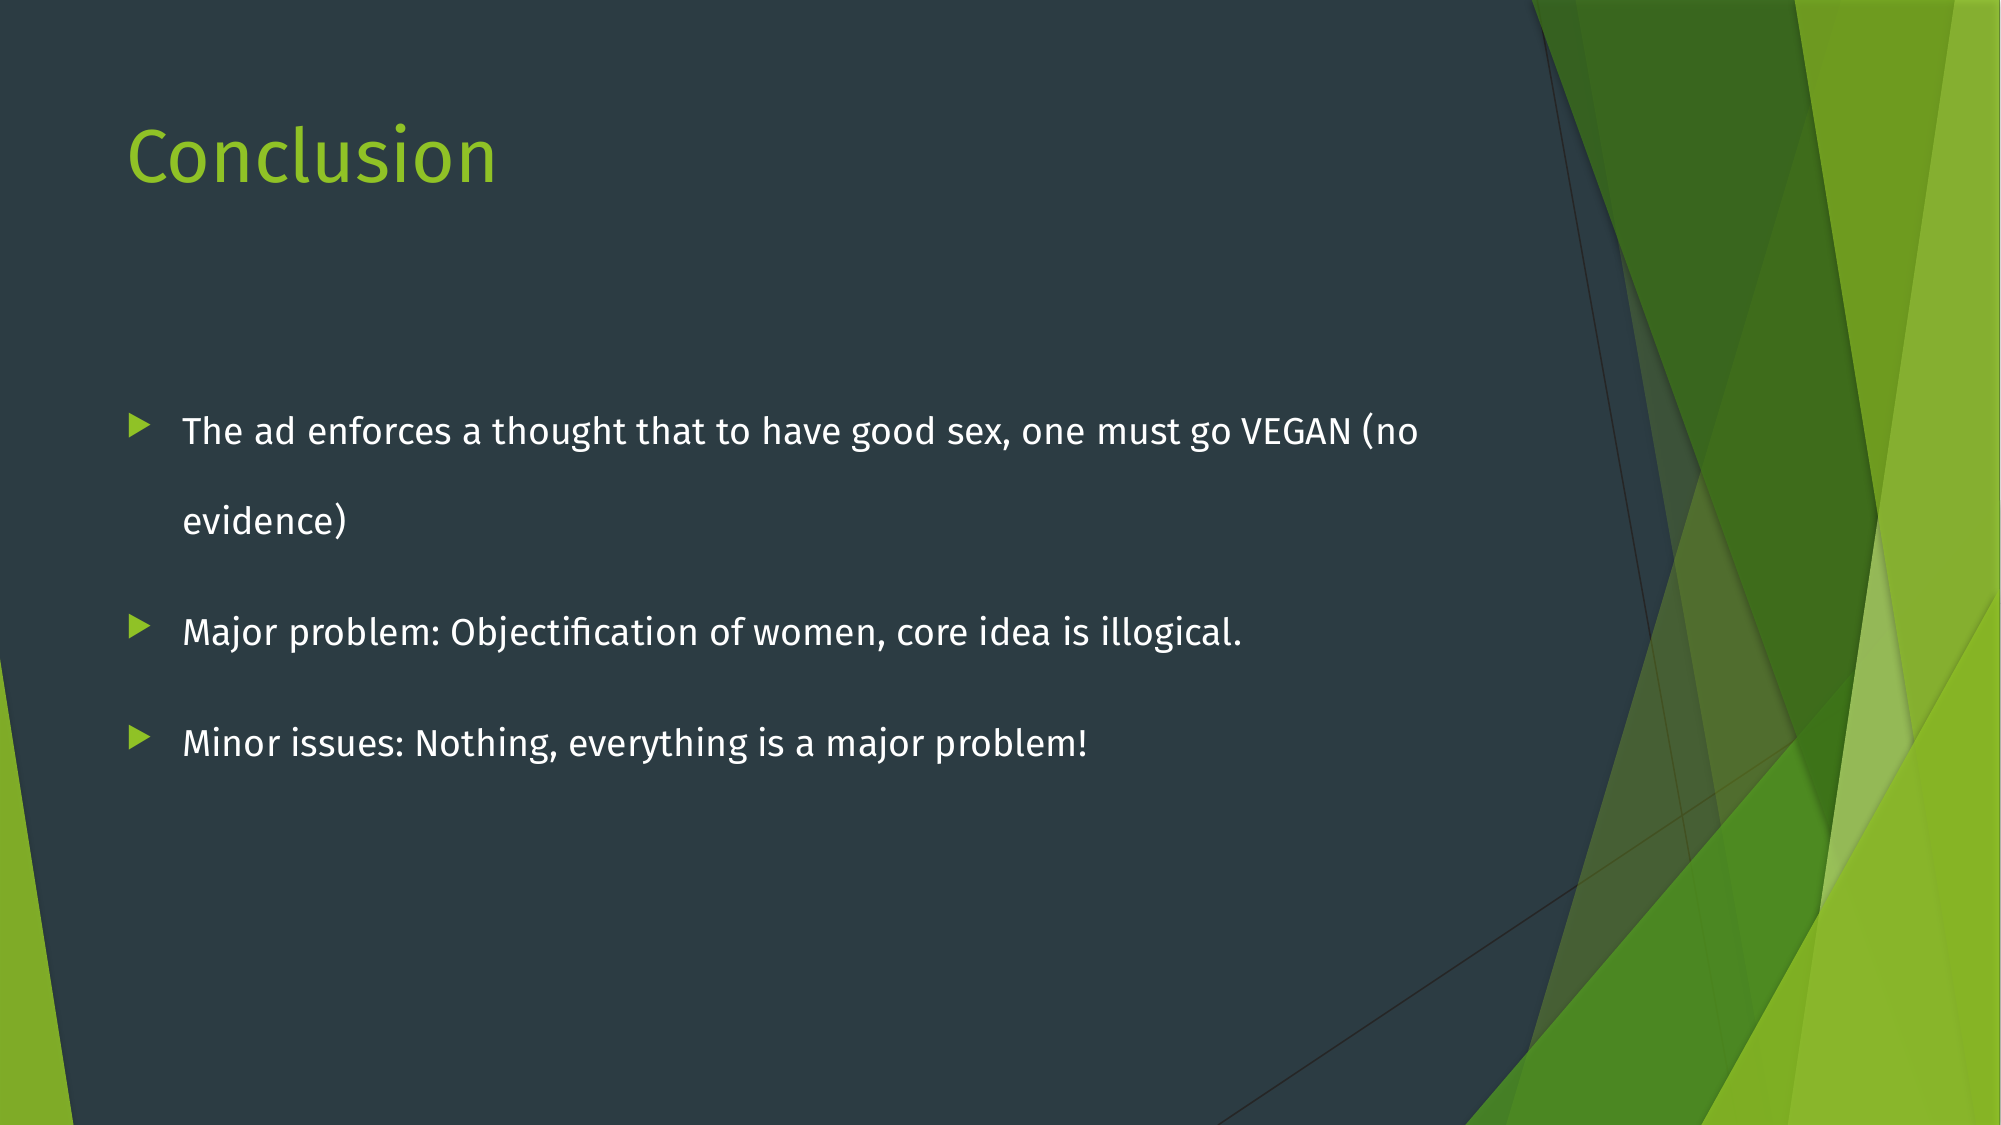

# Conclusion
The ad enforces a thought that to have good sex, one must go VEGAN (no evidence)
Major problem: Objectification of women, core idea is illogical.
Minor issues: Nothing, everything is a major problem!